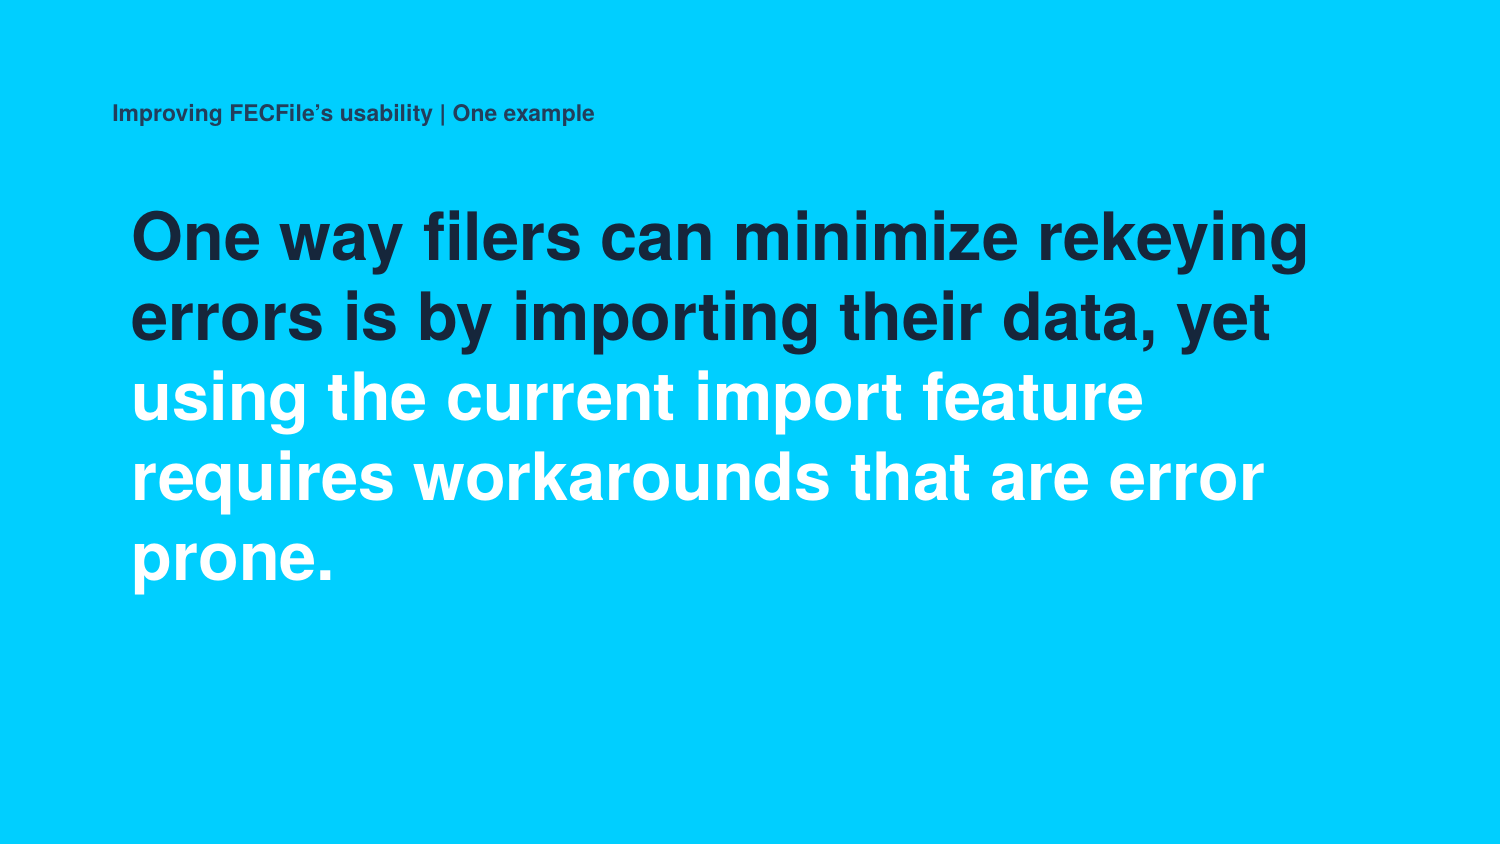

# One way filers can minimize rekeying errors is by importing their data, yet using the current import feature requires workarounds that are error prone.
Improving FECFile’s usability | One example